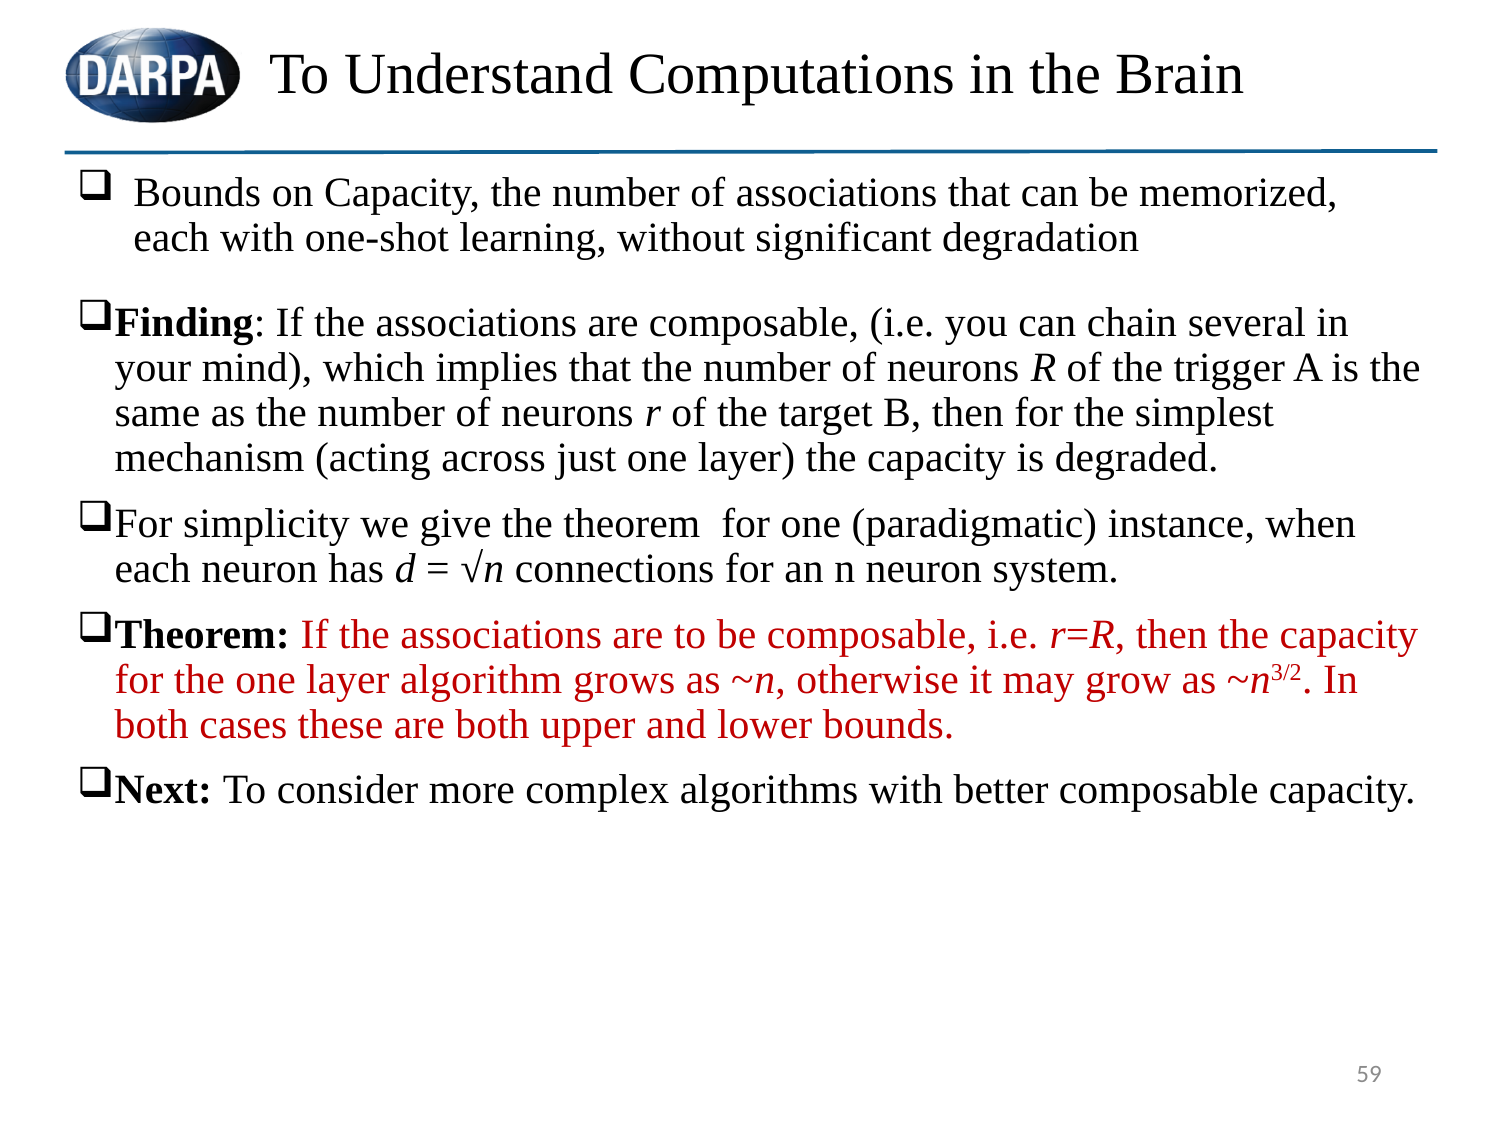

# To Understand Computations in the Brain

Bounds on Capacity, the number of associations that can be memorized, each with one-shot learning, without significant degradation

Finding: If the associations are composable, (i.e. you can chain several in your mind), which implies that the number of neurons R of the trigger A is the same as the number of neurons r of the target B, then for the simplest mechanism (acting across just one layer) the capacity is degraded.
For simplicity we give the theorem  for one (paradigmatic) instance, when each neuron has d = √n connections for an n neuron system.
Theorem: If the associations are to be composable, i.e. r=R, then the capacity for the one layer algorithm grows as ~n, otherwise it may grow as ~n3/2. In both cases these are both upper and lower bounds.
Next: To consider more complex algorithms with better composable capacity.

59